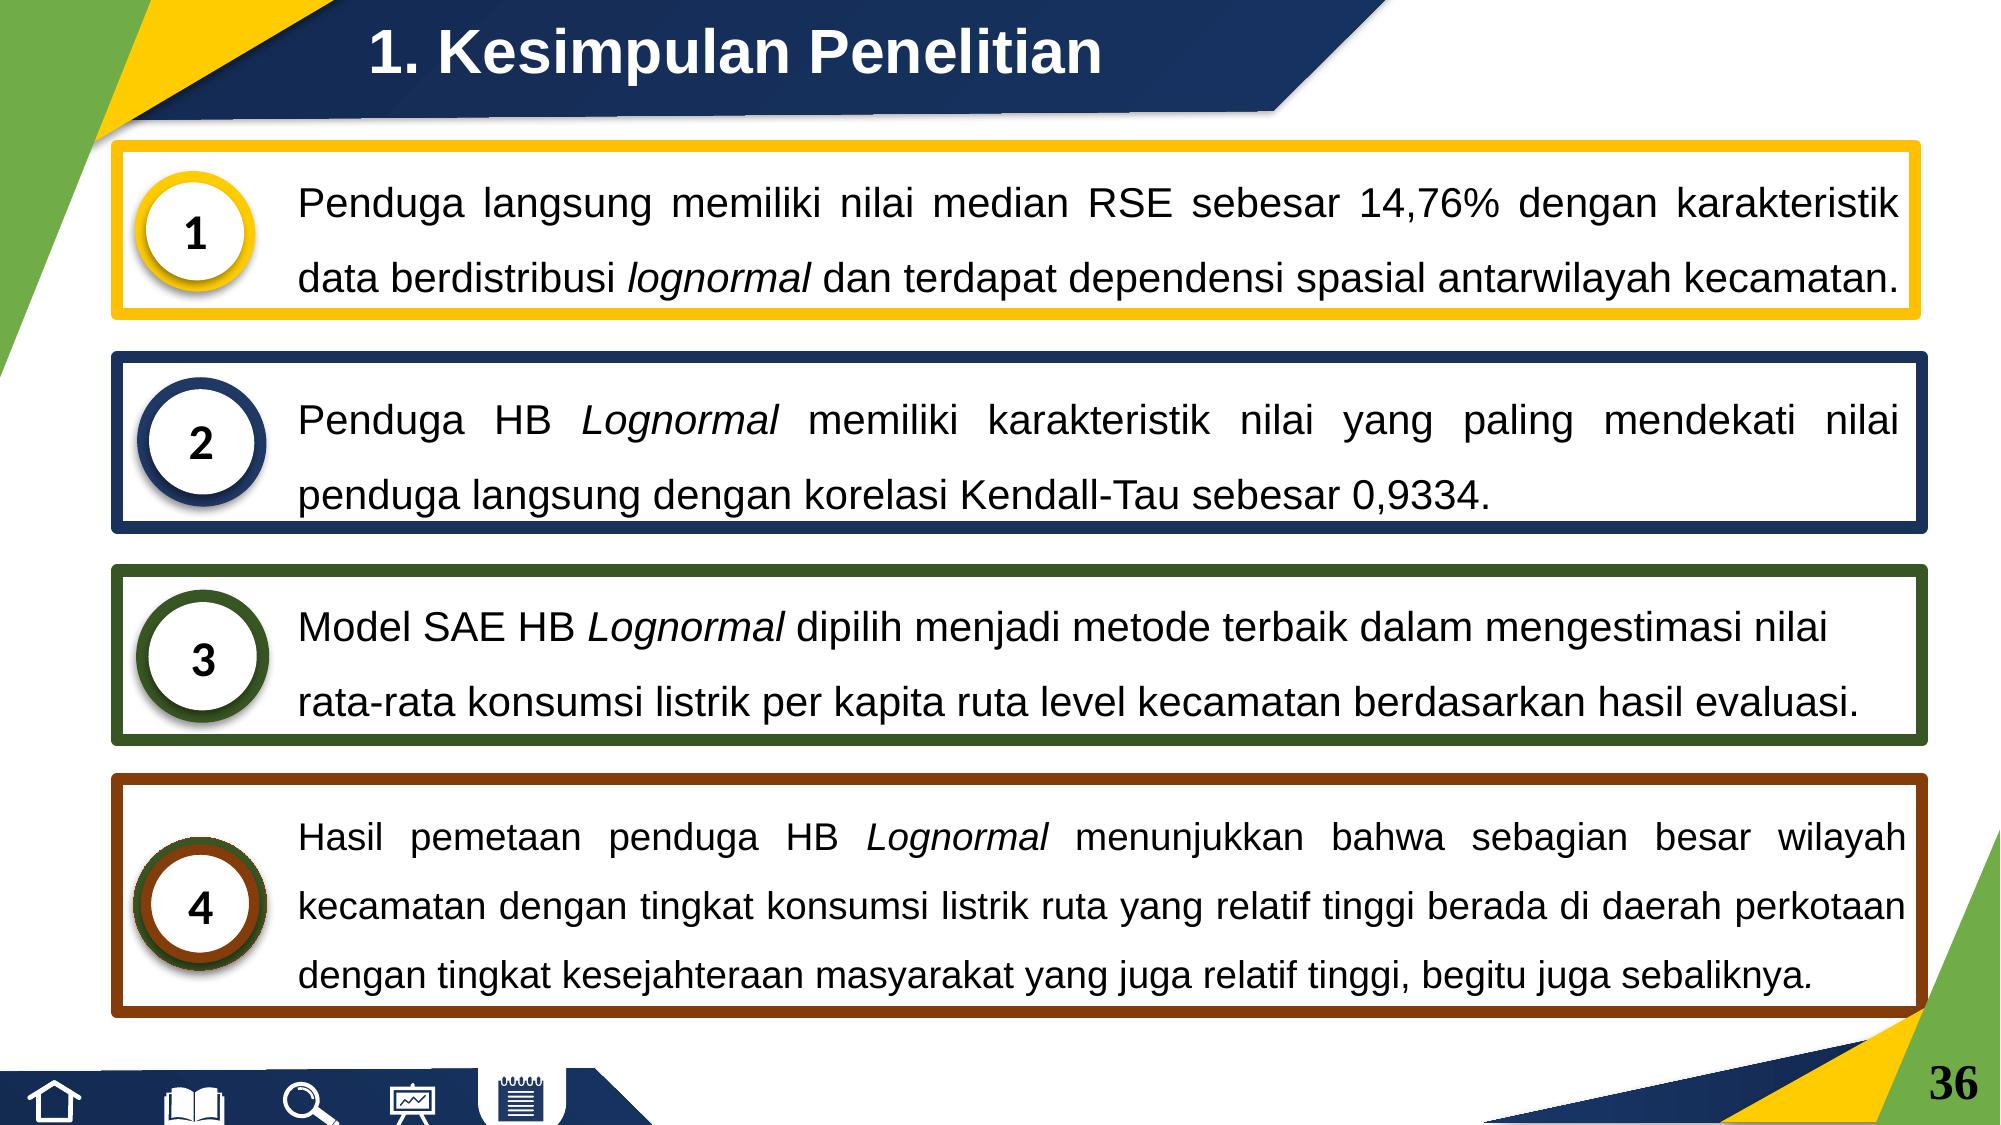

# 1. Kesimpulan Penelitian
Penduga langsung memiliki nilai median RSE sebesar 14,76% dengan karakteristik data berdistribusi lognormal dan terdapat dependensi spasial antarwilayah kecamatan.

1

Penduga HB Lognormal memiliki karakteristik nilai yang paling mendekati nilai penduga langsung dengan korelasi Kendall-Tau sebesar 0,9334.

2
Model SAE HB Lognormal dipilih menjadi metode terbaik dalam mengestimasi nilai rata-rata konsumsi listrik per kapita ruta level kecamatan berdasarkan hasil evaluasi.

3

Hasil pemetaan penduga HB Lognormal menunjukkan bahwa sebagian besar wilayah kecamatan dengan tingkat konsumsi listrik ruta yang relatif tinggi berada di daerah perkotaan dengan tingkat kesejahteraan masyarakat yang juga relatif tinggi, begitu juga sebaliknya.

4
36